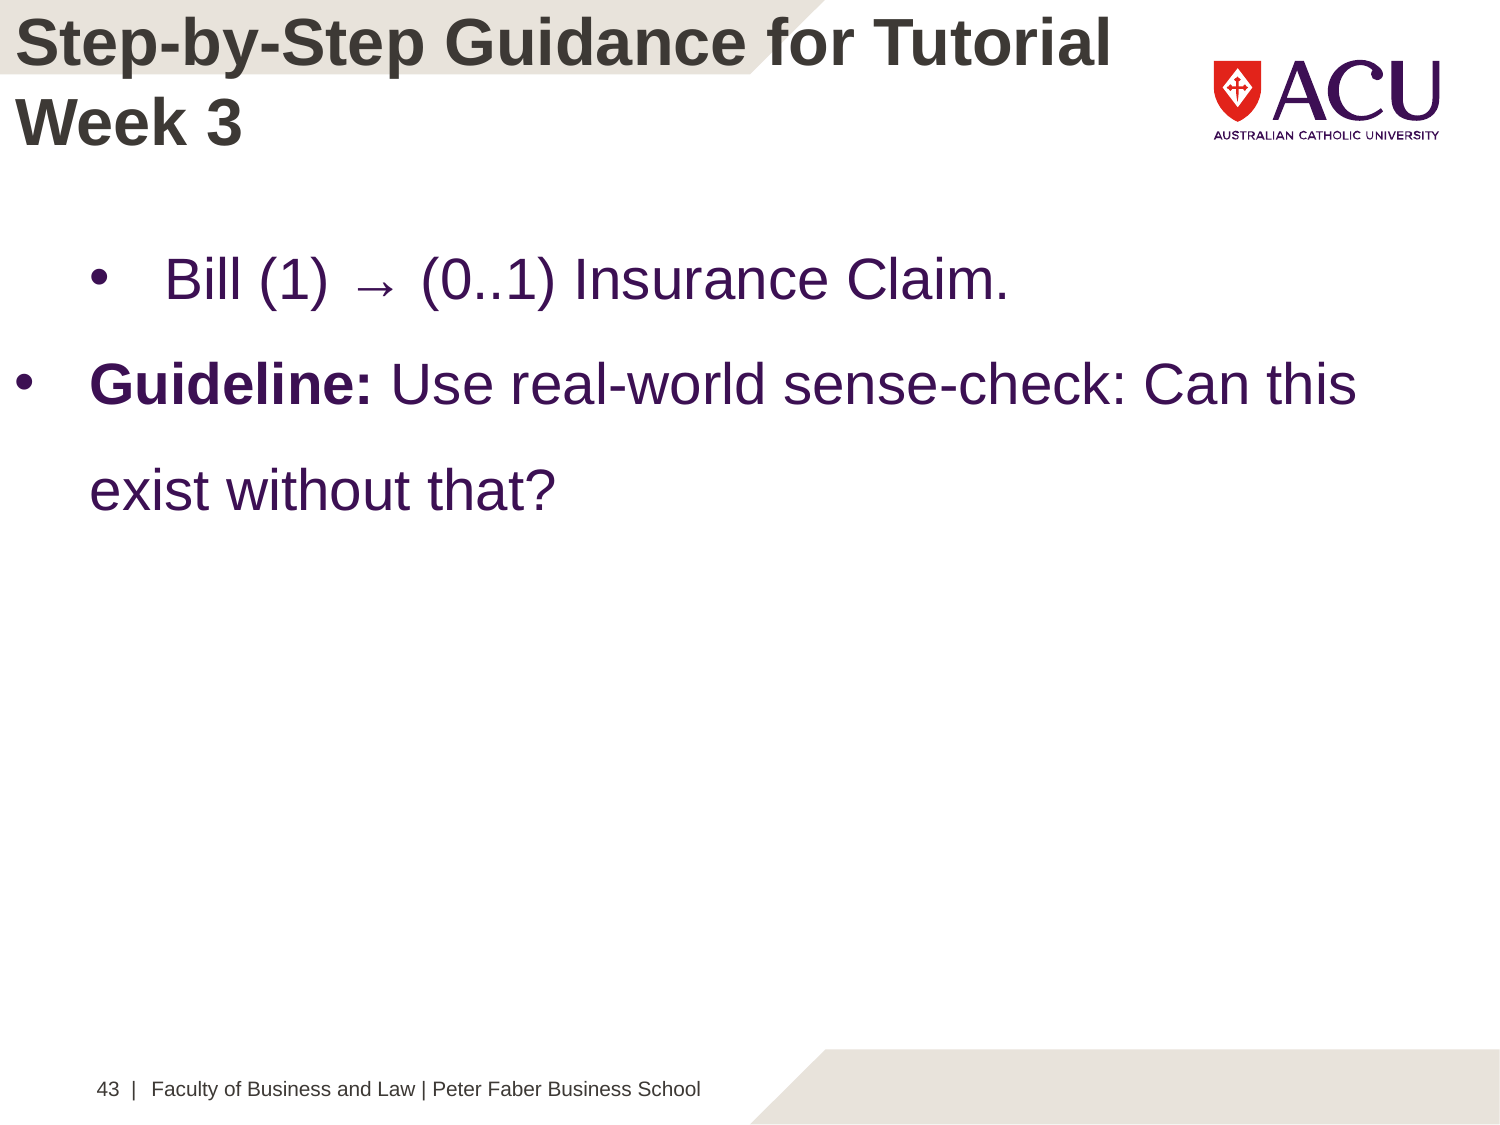

Step-by-Step Guidance for Tutorial Week 3
Bill (1) → (0..1) Insurance Claim.
Guideline: Use real-world sense-check: Can this exist without that?
43  |
Faculty of Business and Law | Peter Faber Business School